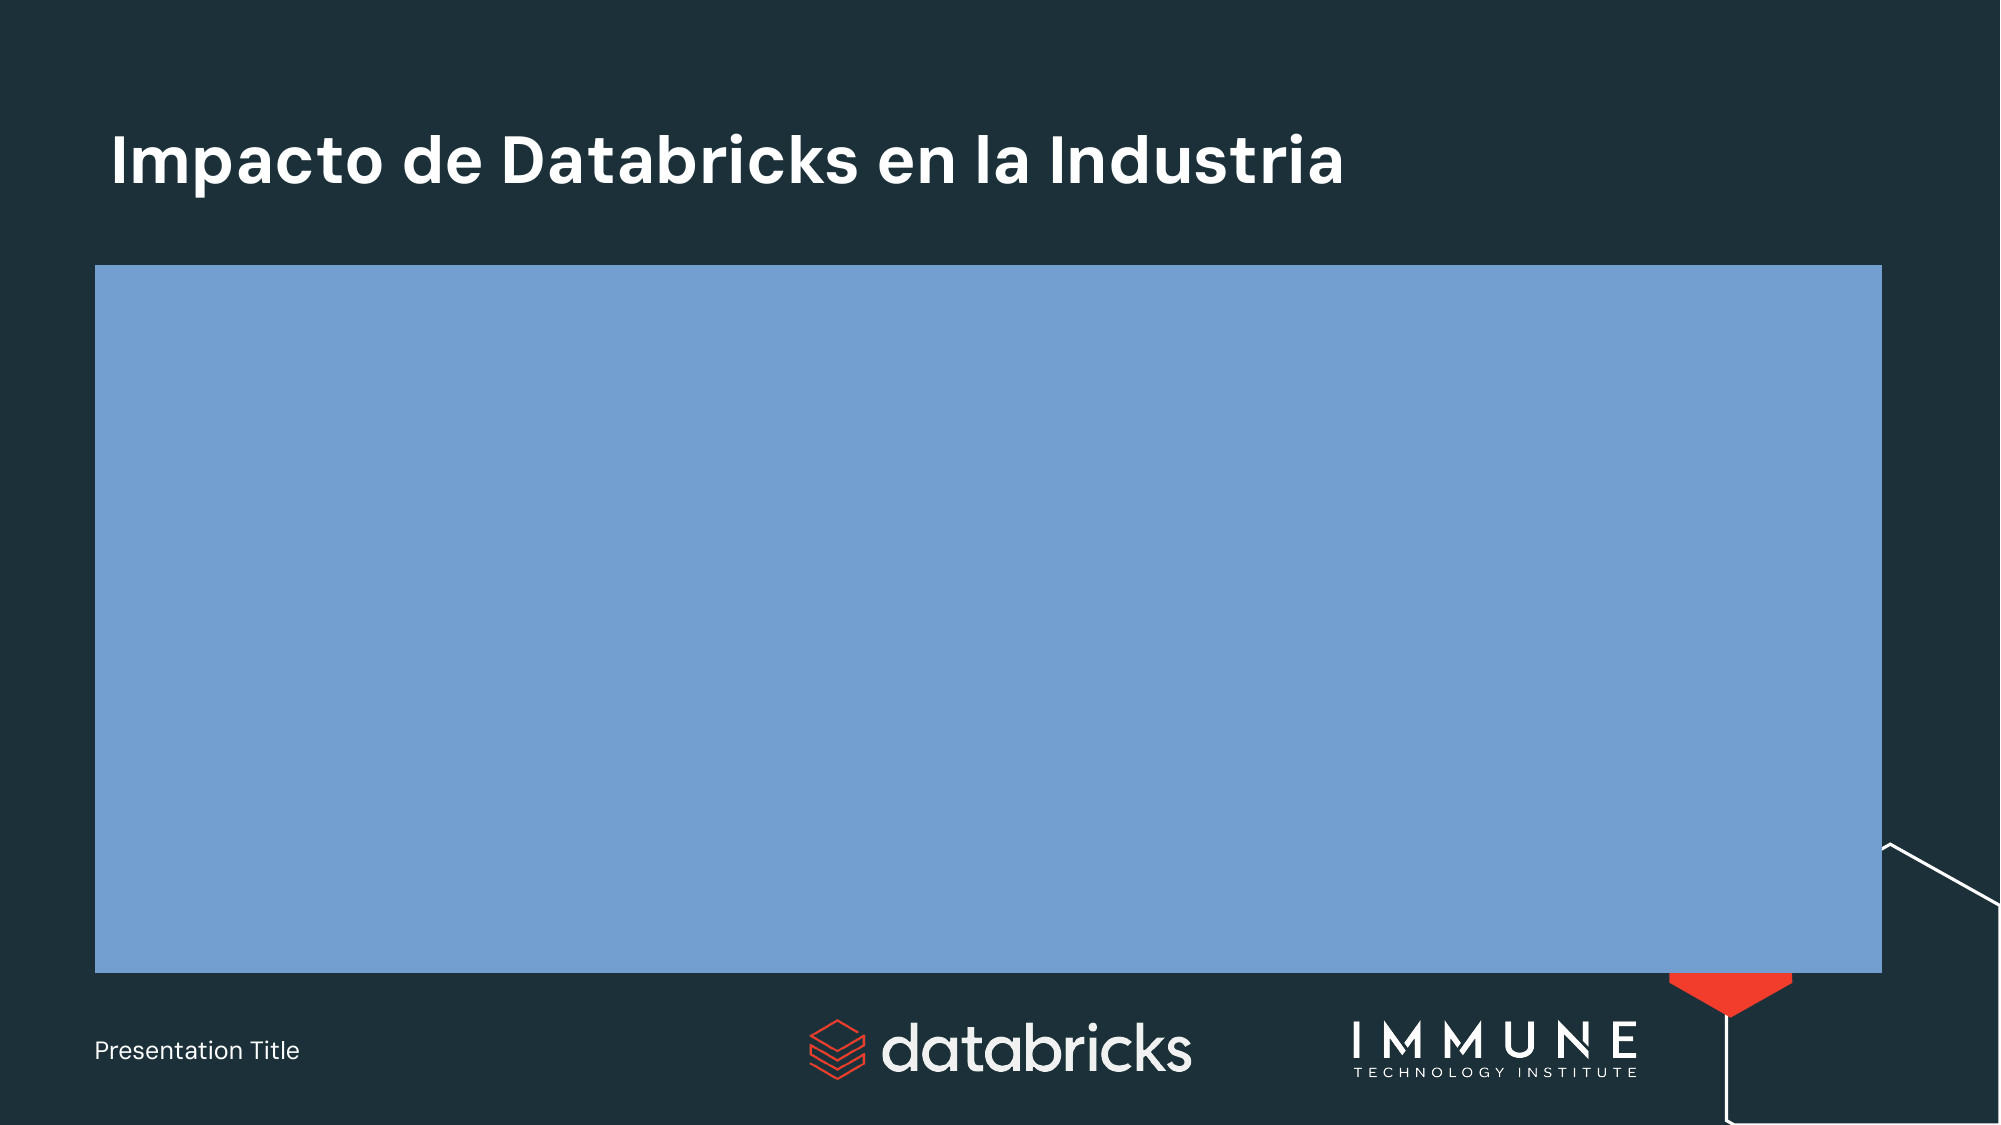

# Impacto de Databricks en la Industria
Hoy, Databricks sirve a miles de clientes en todo el mundo, desde startups hasta algunas de las empresas más grandes y respetadas.
Su plataforma ha sido fundamental en la transformación digital de sectores como finanzas, salud, energía y entretenimiento, permitiéndoles innovar y mantenerse competitivos en el mercado global.

Presentation Title